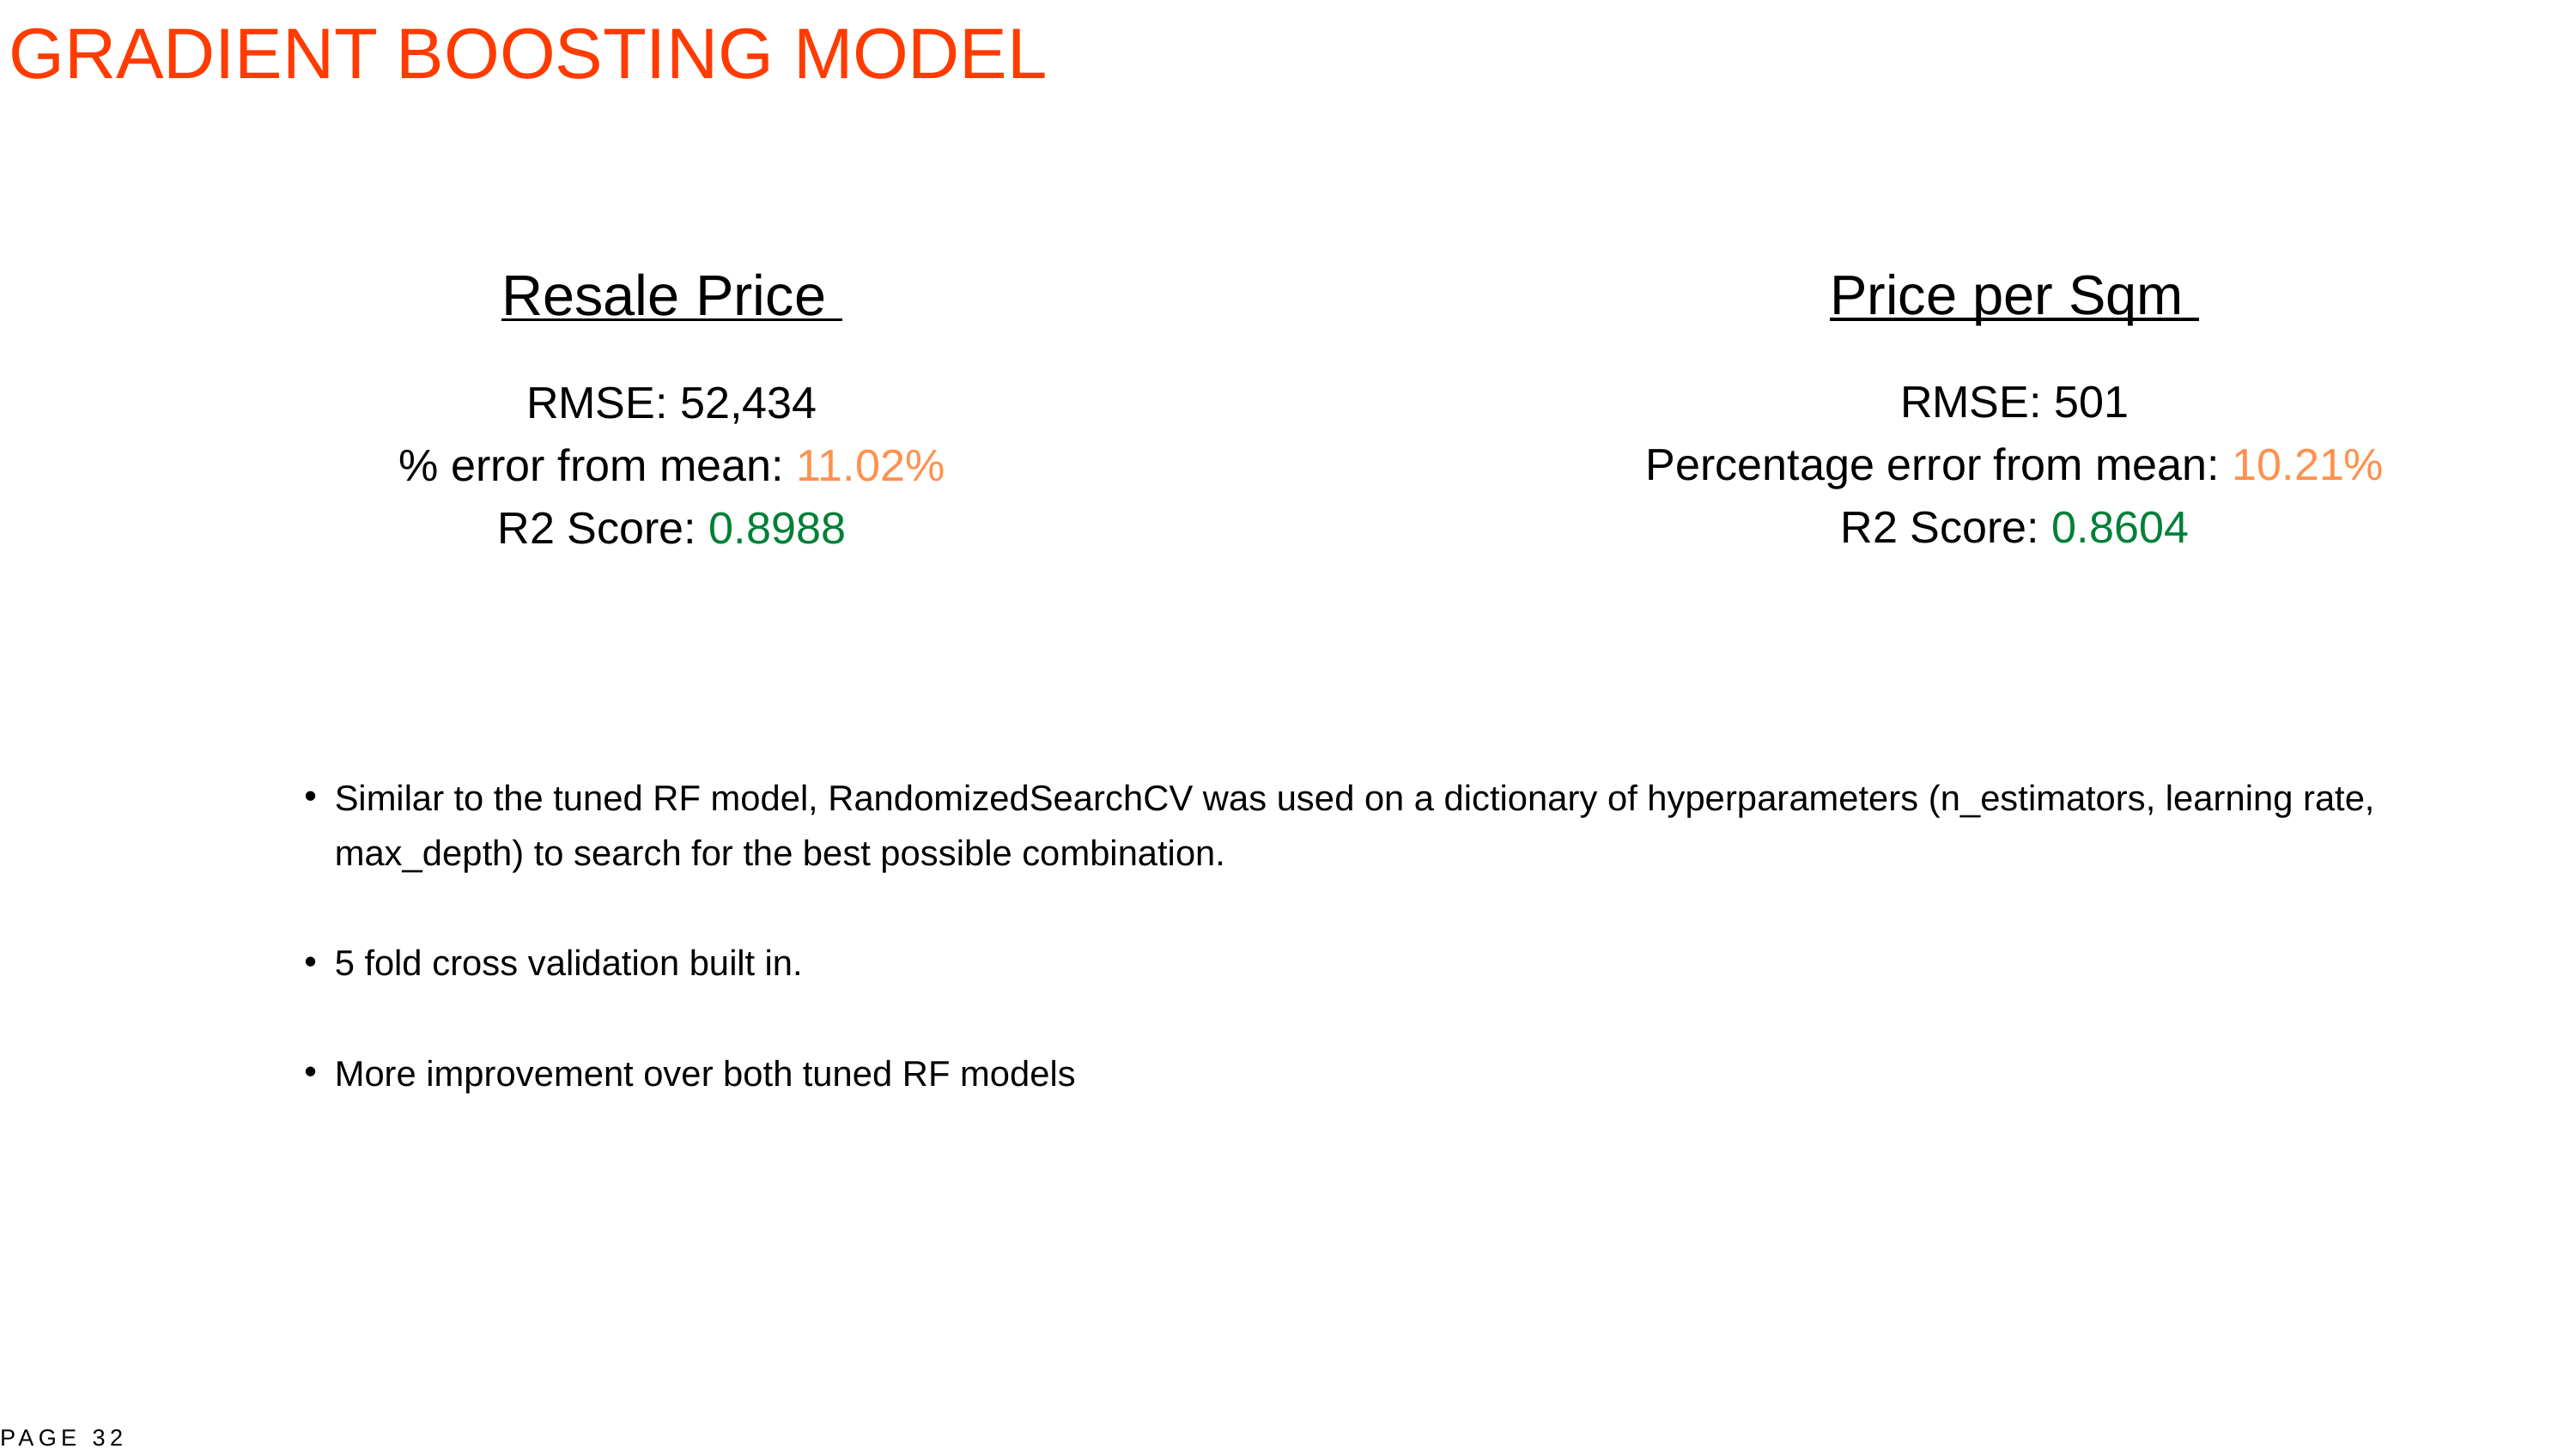

GRADIENT BOOSTING MODEL
Resale Price
RMSE: 52,434
% error from mean: 11.02%
R2 Score: 0.8988

Price per Sqm
RMSE: 501
Percentage error from mean: 10.21%
R2 Score: 0.8604

Similar to the tuned RF model, RandomizedSearchCV was used on a dictionary of hyperparameters (n_estimators, learning rate, max_depth) to search for the best possible combination.

5 fold cross validation built in.

More improvement over both tuned RF models

PAGE 32